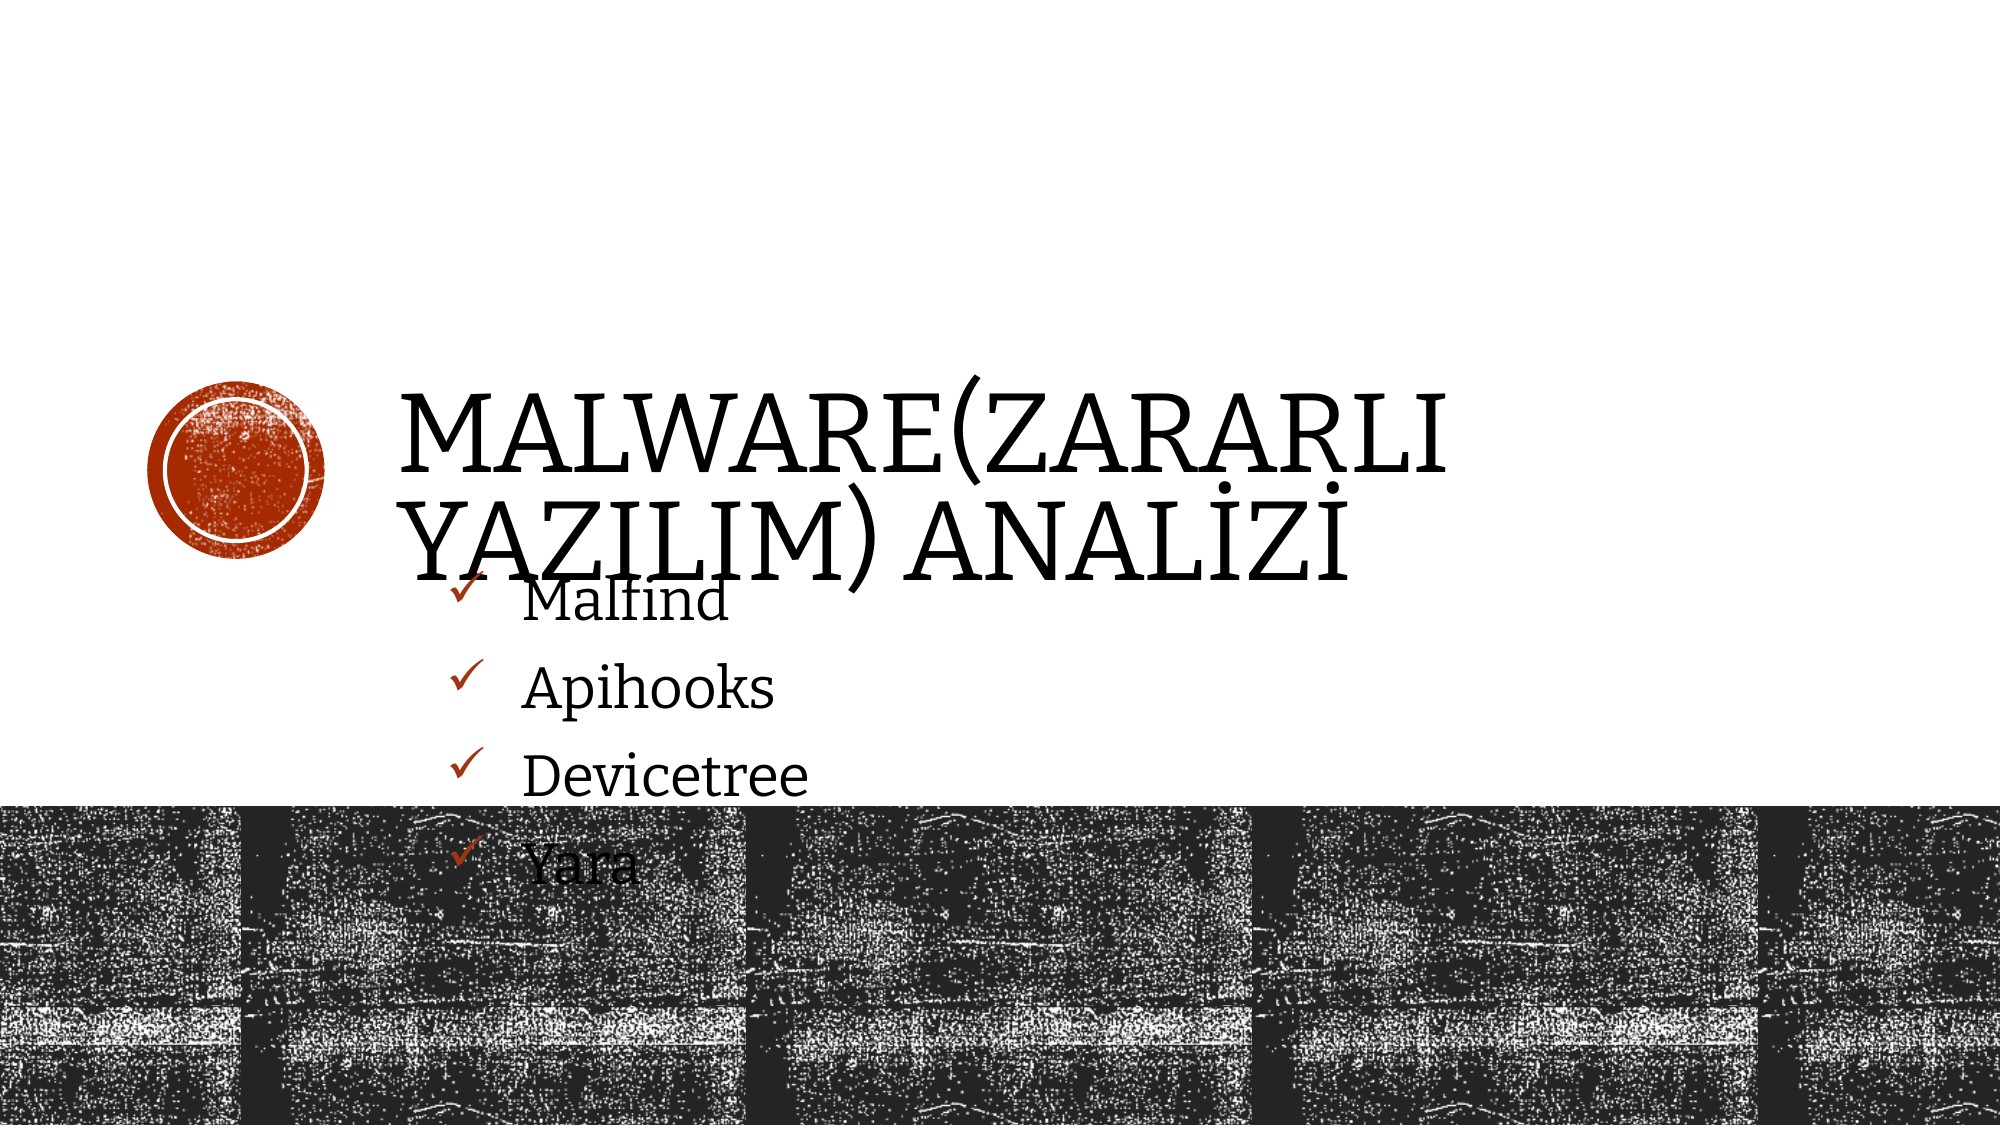

# Malware(Zararlı Yazılım) Analizi
Malfind
Apihooks
Devicetree
Yara